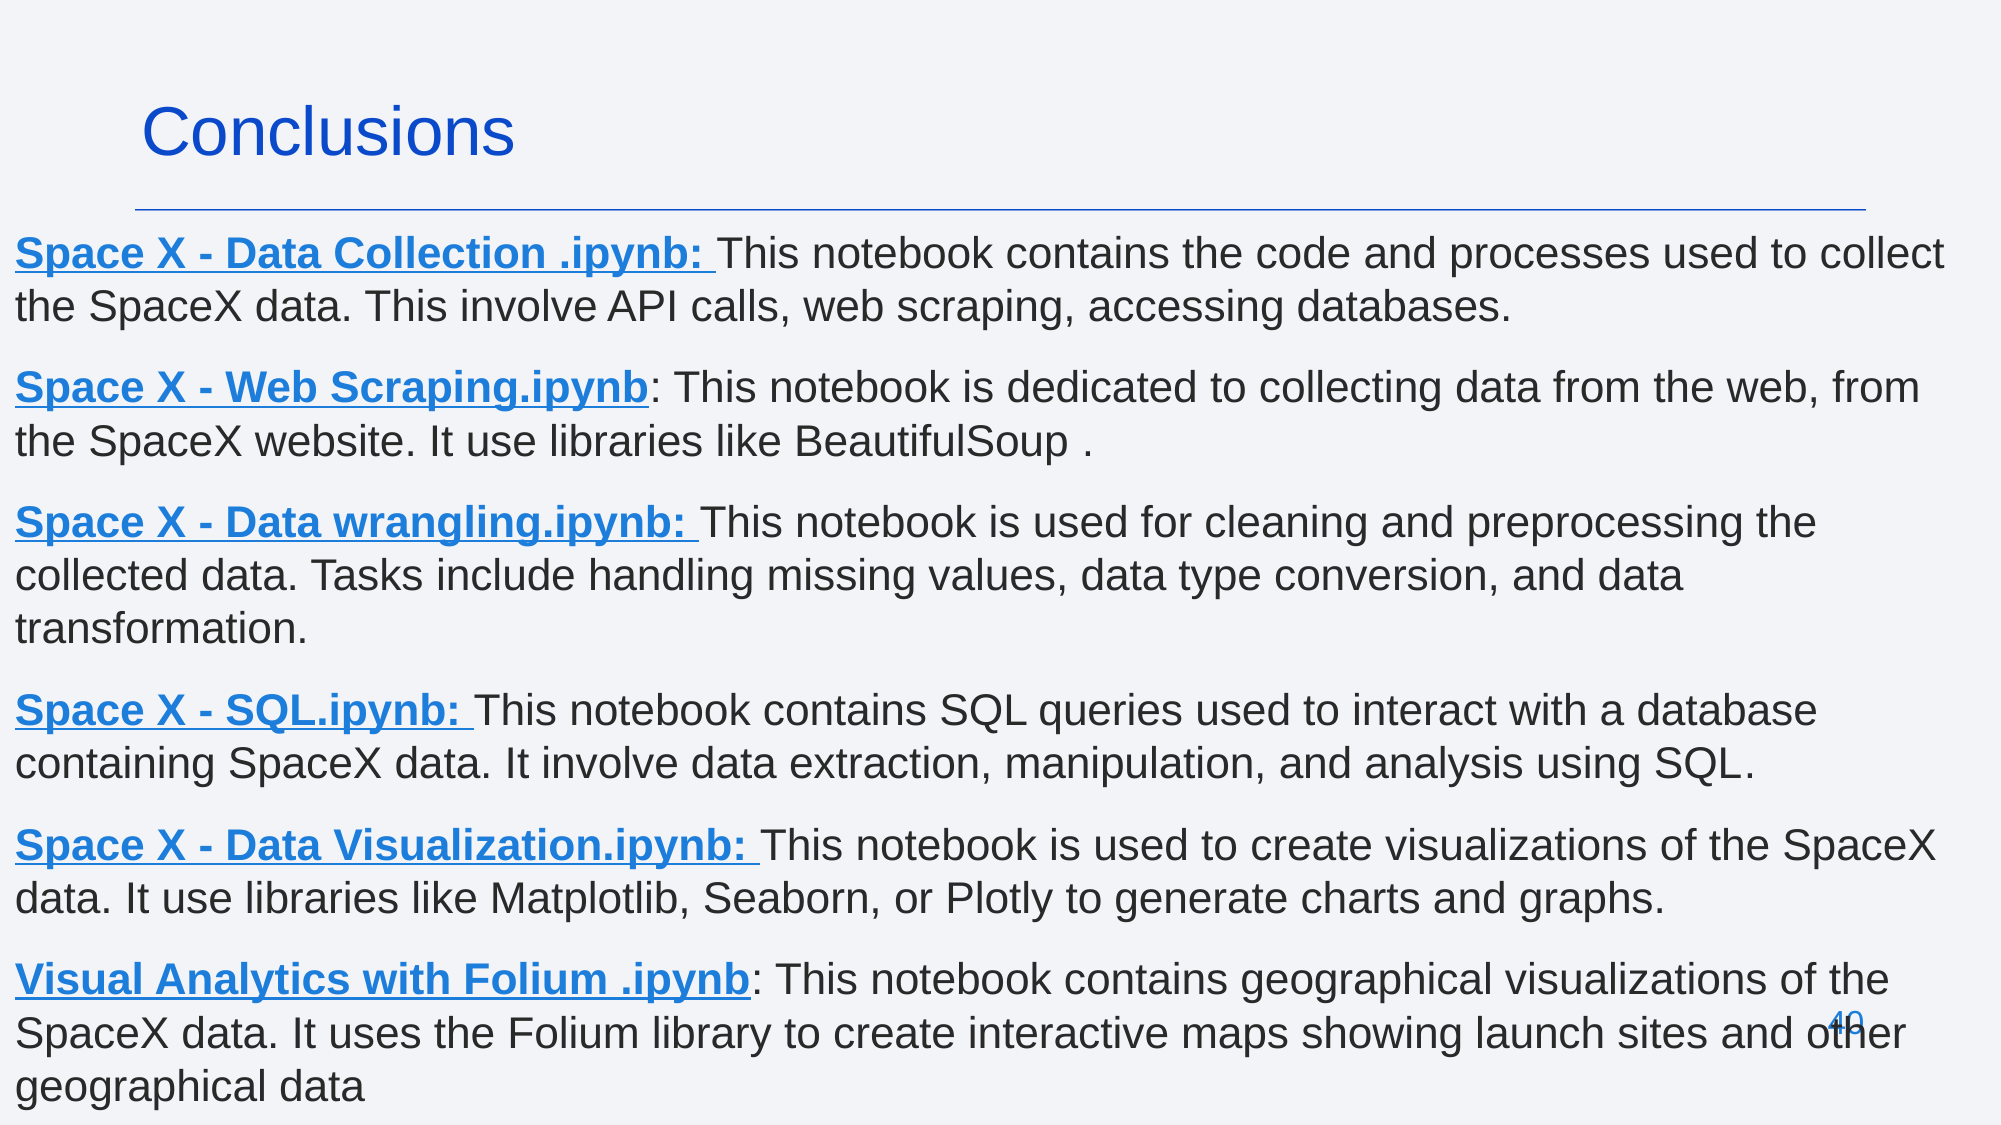

Conclusions
Space X - Data Collection .ipynb: This notebook contains the code and processes used to collect the SpaceX data. This involve API calls, web scraping, accessing databases.
Space X - Web Scraping.ipynb: This notebook is dedicated to collecting data from the web, from the SpaceX website. It use libraries like BeautifulSoup .
Space X - Data wrangling.ipynb: This notebook is used for cleaning and preprocessing the collected data. Tasks include handling missing values, data type conversion, and data transformation.
Space X - SQL.ipynb: This notebook contains SQL queries used to interact with a database containing SpaceX data. It involve data extraction, manipulation, and analysis using SQL.
Space X - Data Visualization.ipynb: This notebook is used to create visualizations of the SpaceX data. It use libraries like Matplotlib, Seaborn, or Plotly to generate charts and graphs.
Visual Analytics with Folium .ipynb: This notebook contains geographical visualizations of the SpaceX data. It uses the Folium library to create interactive maps showing launch sites and other geographical data
40